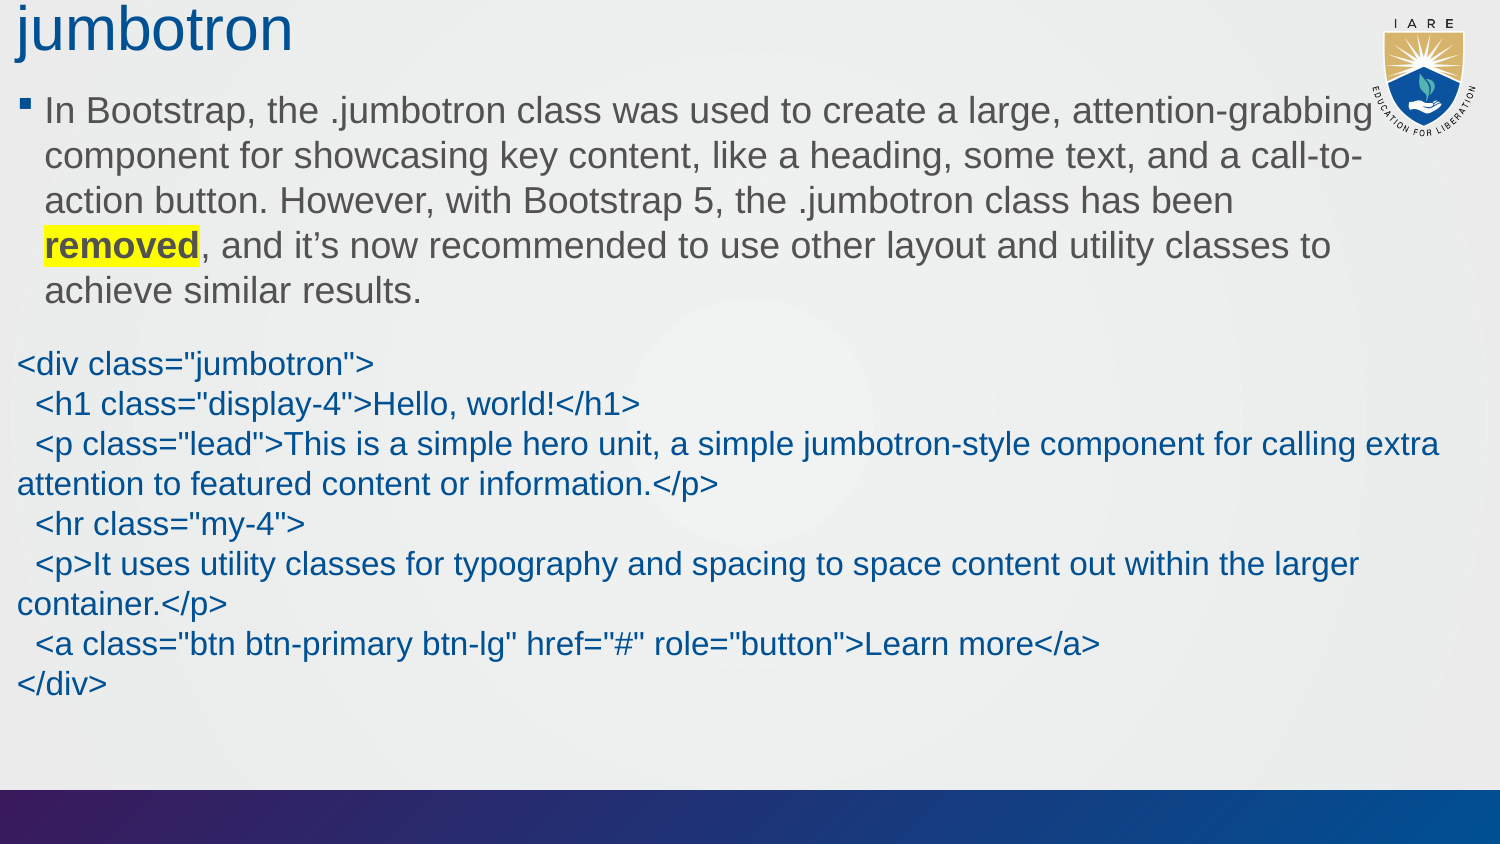

# jumbotron
In Bootstrap, the .jumbotron class was used to create a large, attention-grabbing component for showcasing key content, like a heading, some text, and a call-to-action button. However, with Bootstrap 5, the .jumbotron class has been removed, and it’s now recommended to use other layout and utility classes to achieve similar results.
<div class="jumbotron">
  <h1 class="display-4">Hello, world!</h1>
  <p class="lead">This is a simple hero unit, a simple jumbotron-style component for calling extra attention to featured content or information.</p>
  <hr class="my-4">
  <p>It uses utility classes for typography and spacing to space content out within the larger container.</p>
  <a class="btn btn-primary btn-lg" href="#" role="button">Learn more</a>
</div>

8